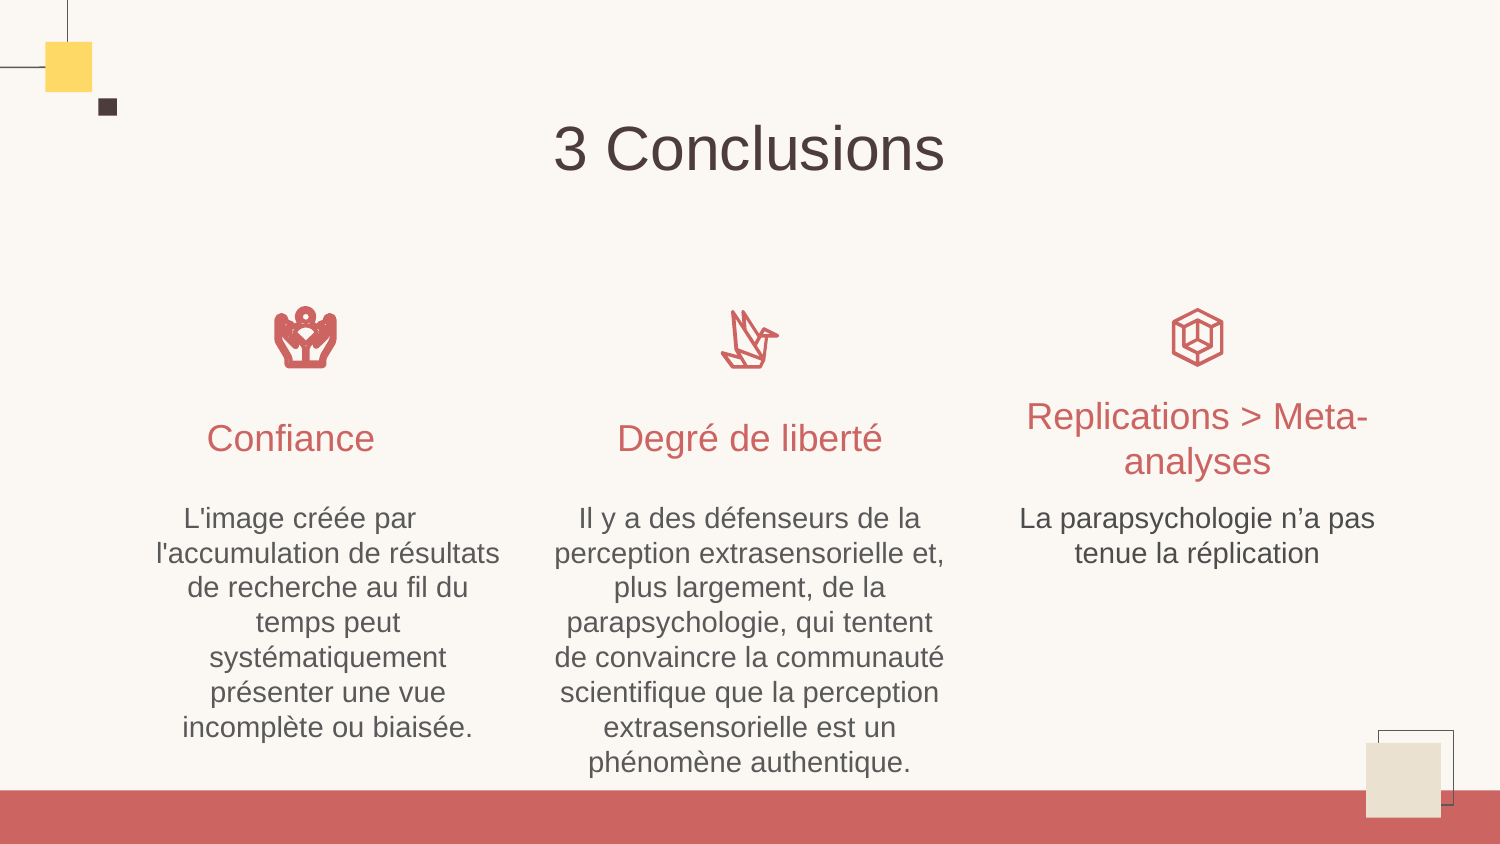

# 3 Conclusions

Confiance
Degré de liberté
Replications > Meta-analyses
L'image créée par l'accumulation de résultats de recherche au fil du temps peut systématiquement présenter une vue incomplète ou biaisée.
Il y a des défenseurs de la perception extrasensorielle et, plus largement, de la parapsychologie, qui tentent de convaincre la communauté scientifique que la perception extrasensorielle est un phénomène authentique.
La parapsychologie n’a pas tenue la réplication